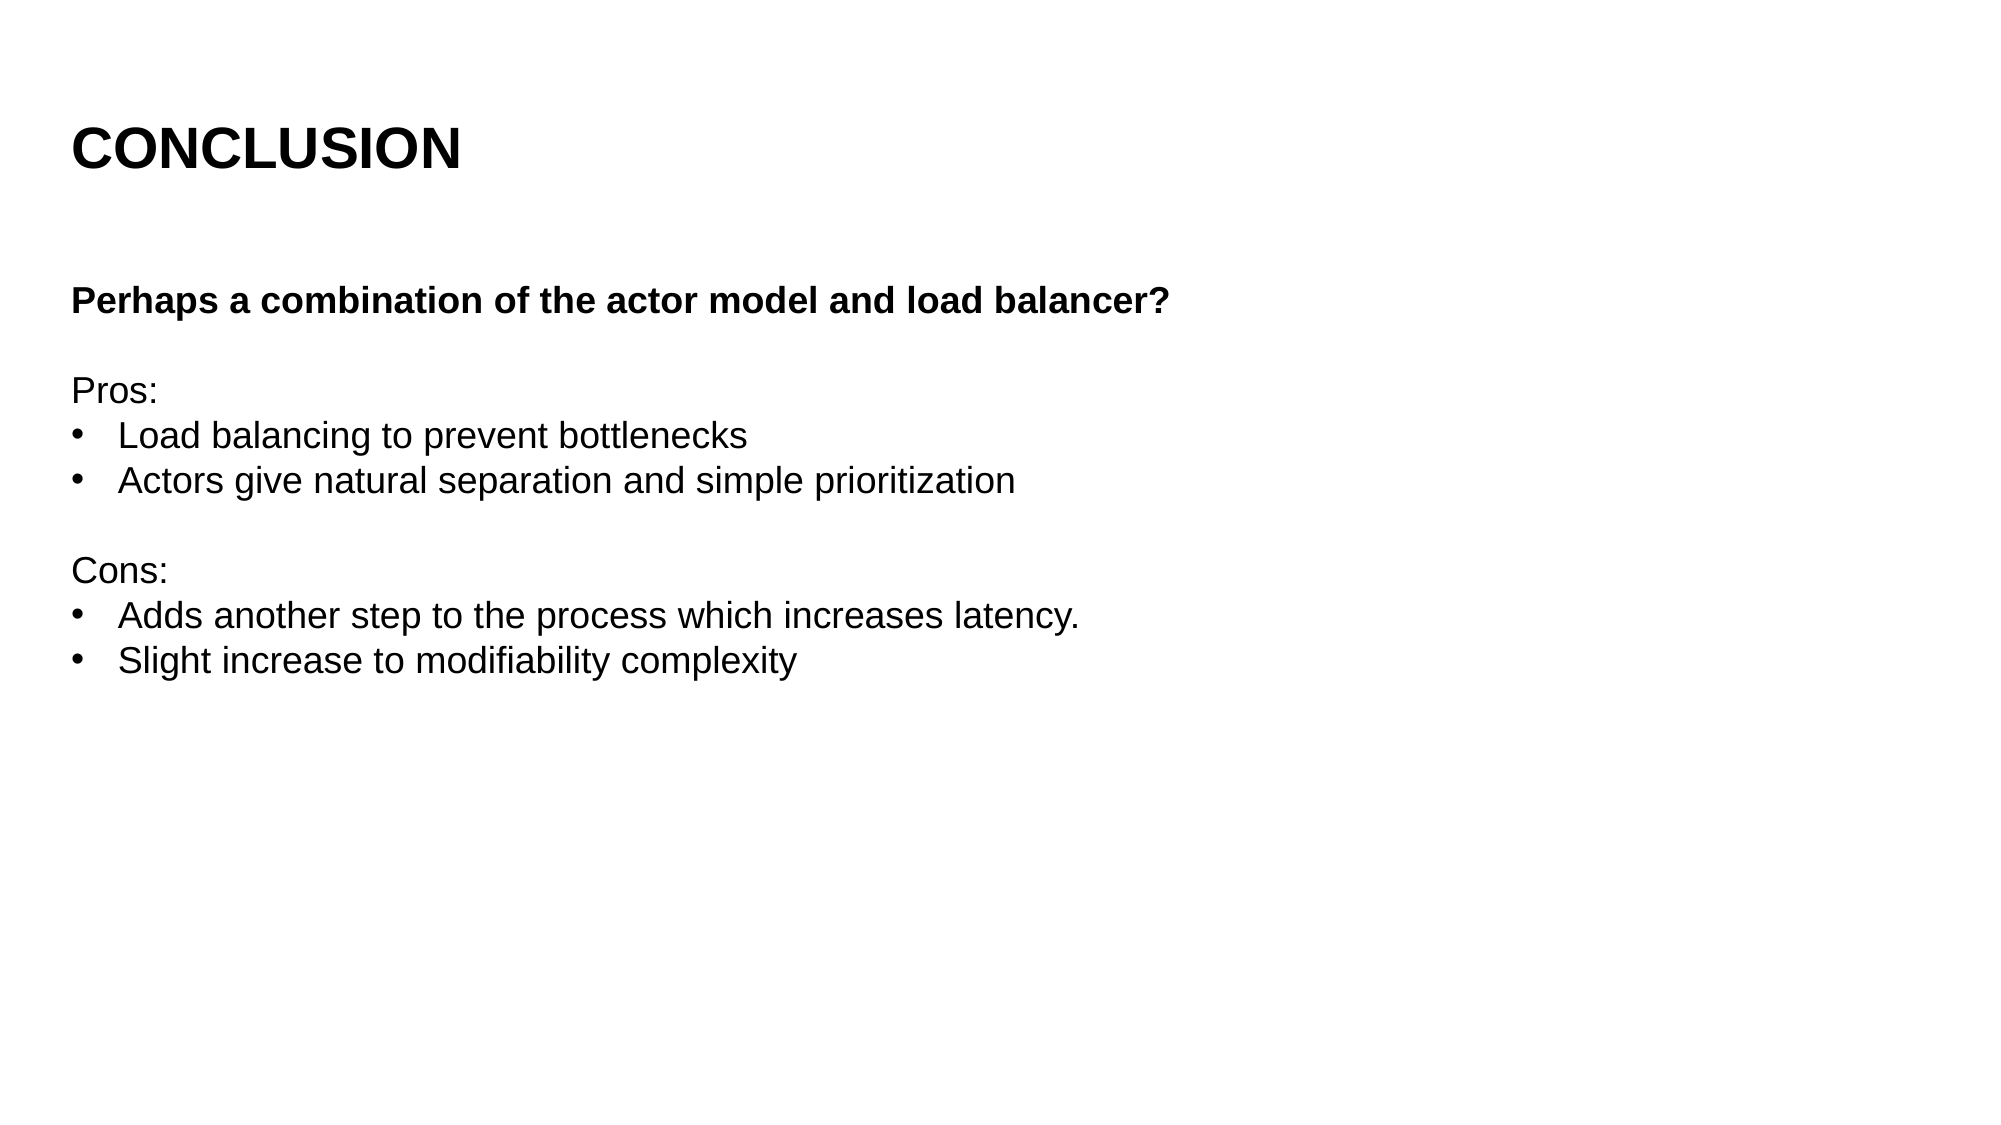

# Conclusion
Perhaps a combination of the actor model and load balancer?
Pros:
Load balancing to prevent bottlenecks
Actors give natural separation and simple prioritization

Cons:
Adds another step to the process which increases latency.
Slight increase to modifiability complexity